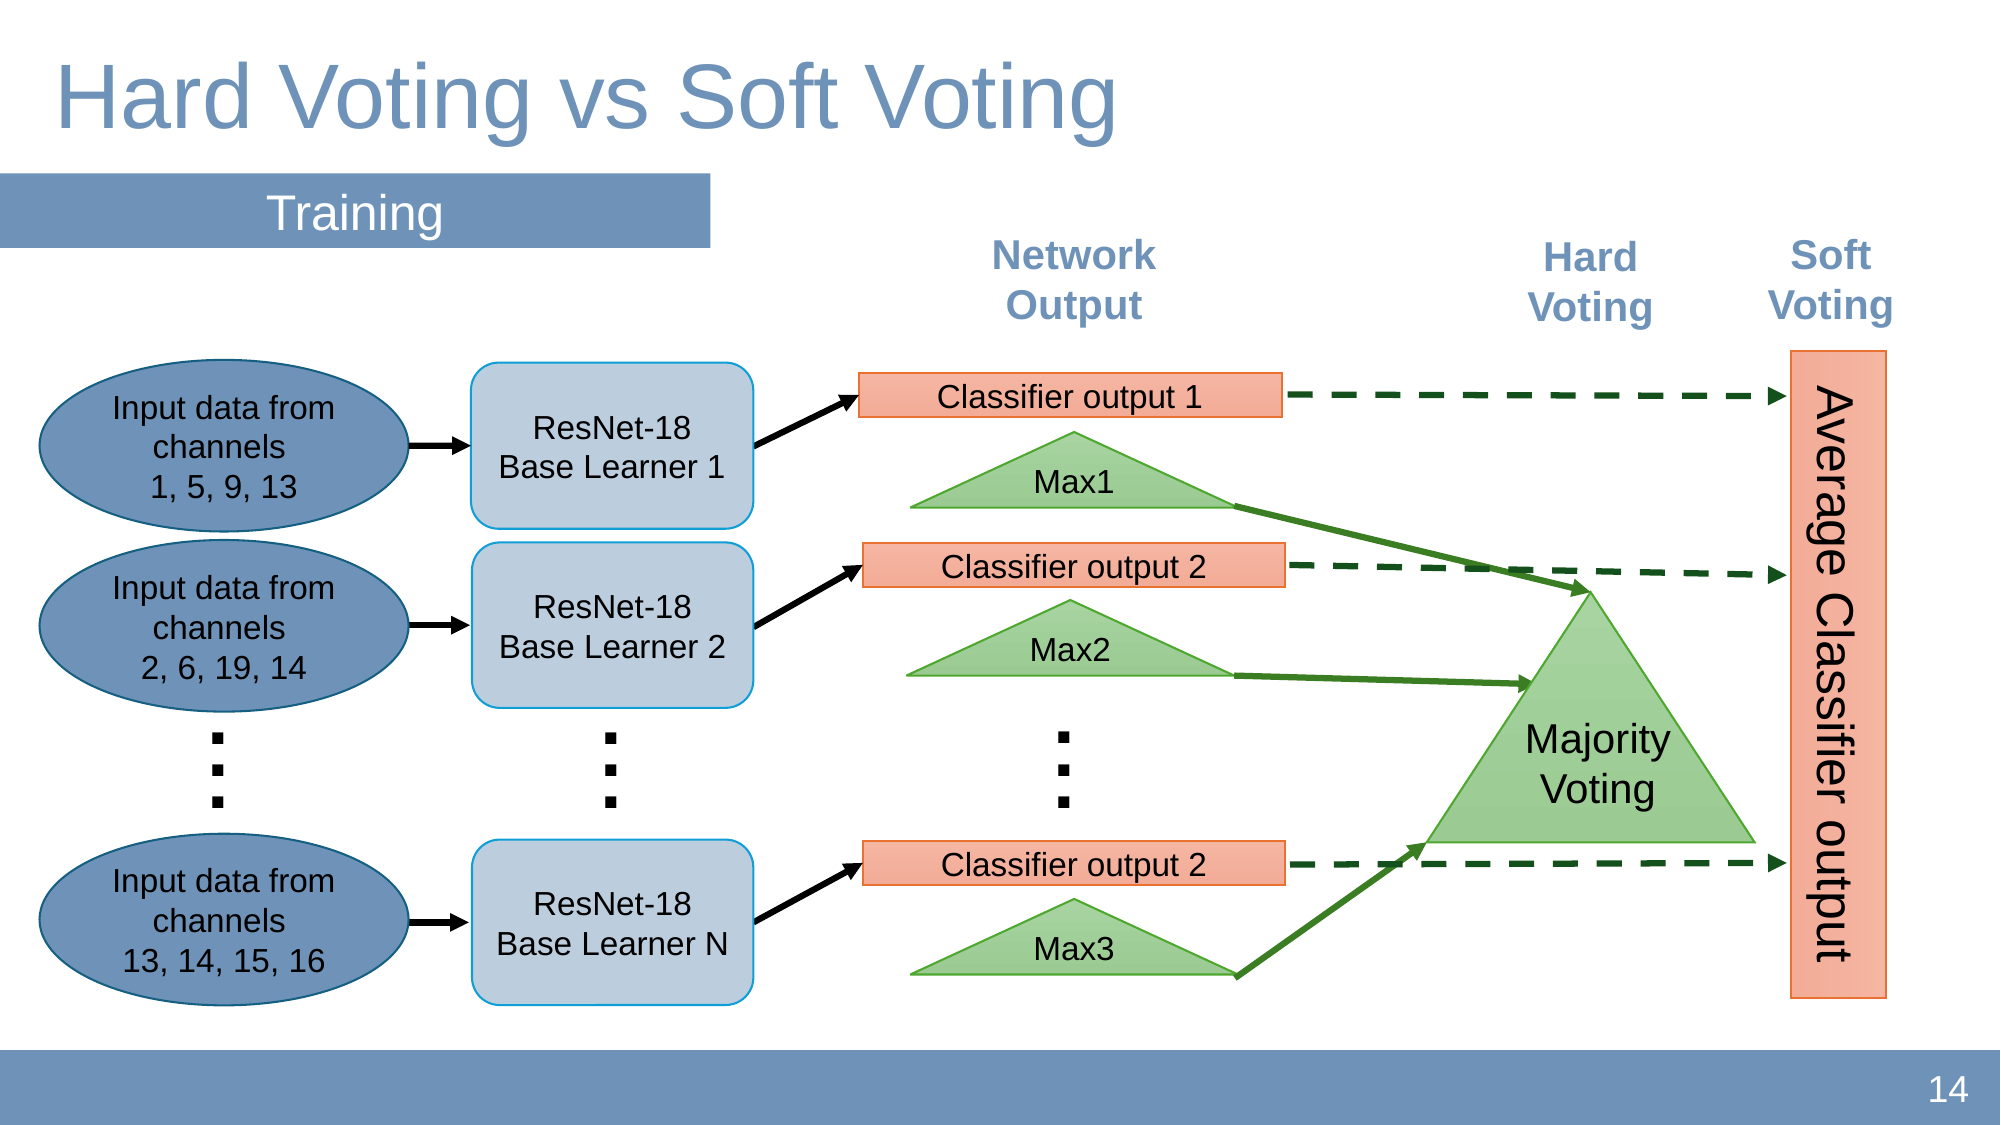

# Hard Voting vs Soft Voting
Training
Soft Voting
Network Output
Hard Voting
Input data from channels
1, 5, 9, 13
ResNet-18 Base Learner 1
Classifier output 1
Max1
Input data from channels
2, 6, 19, 14
ResNet-18 Base Learner 2
Classifier output 2

Max2
Average Classifier output
Majority Voting
.
.
.
.
.
.
.
.
.
Input data from channels
13, 14, 15, 16
ResNet-18 Base Learner N
Classifier output 2
Max3
14

14